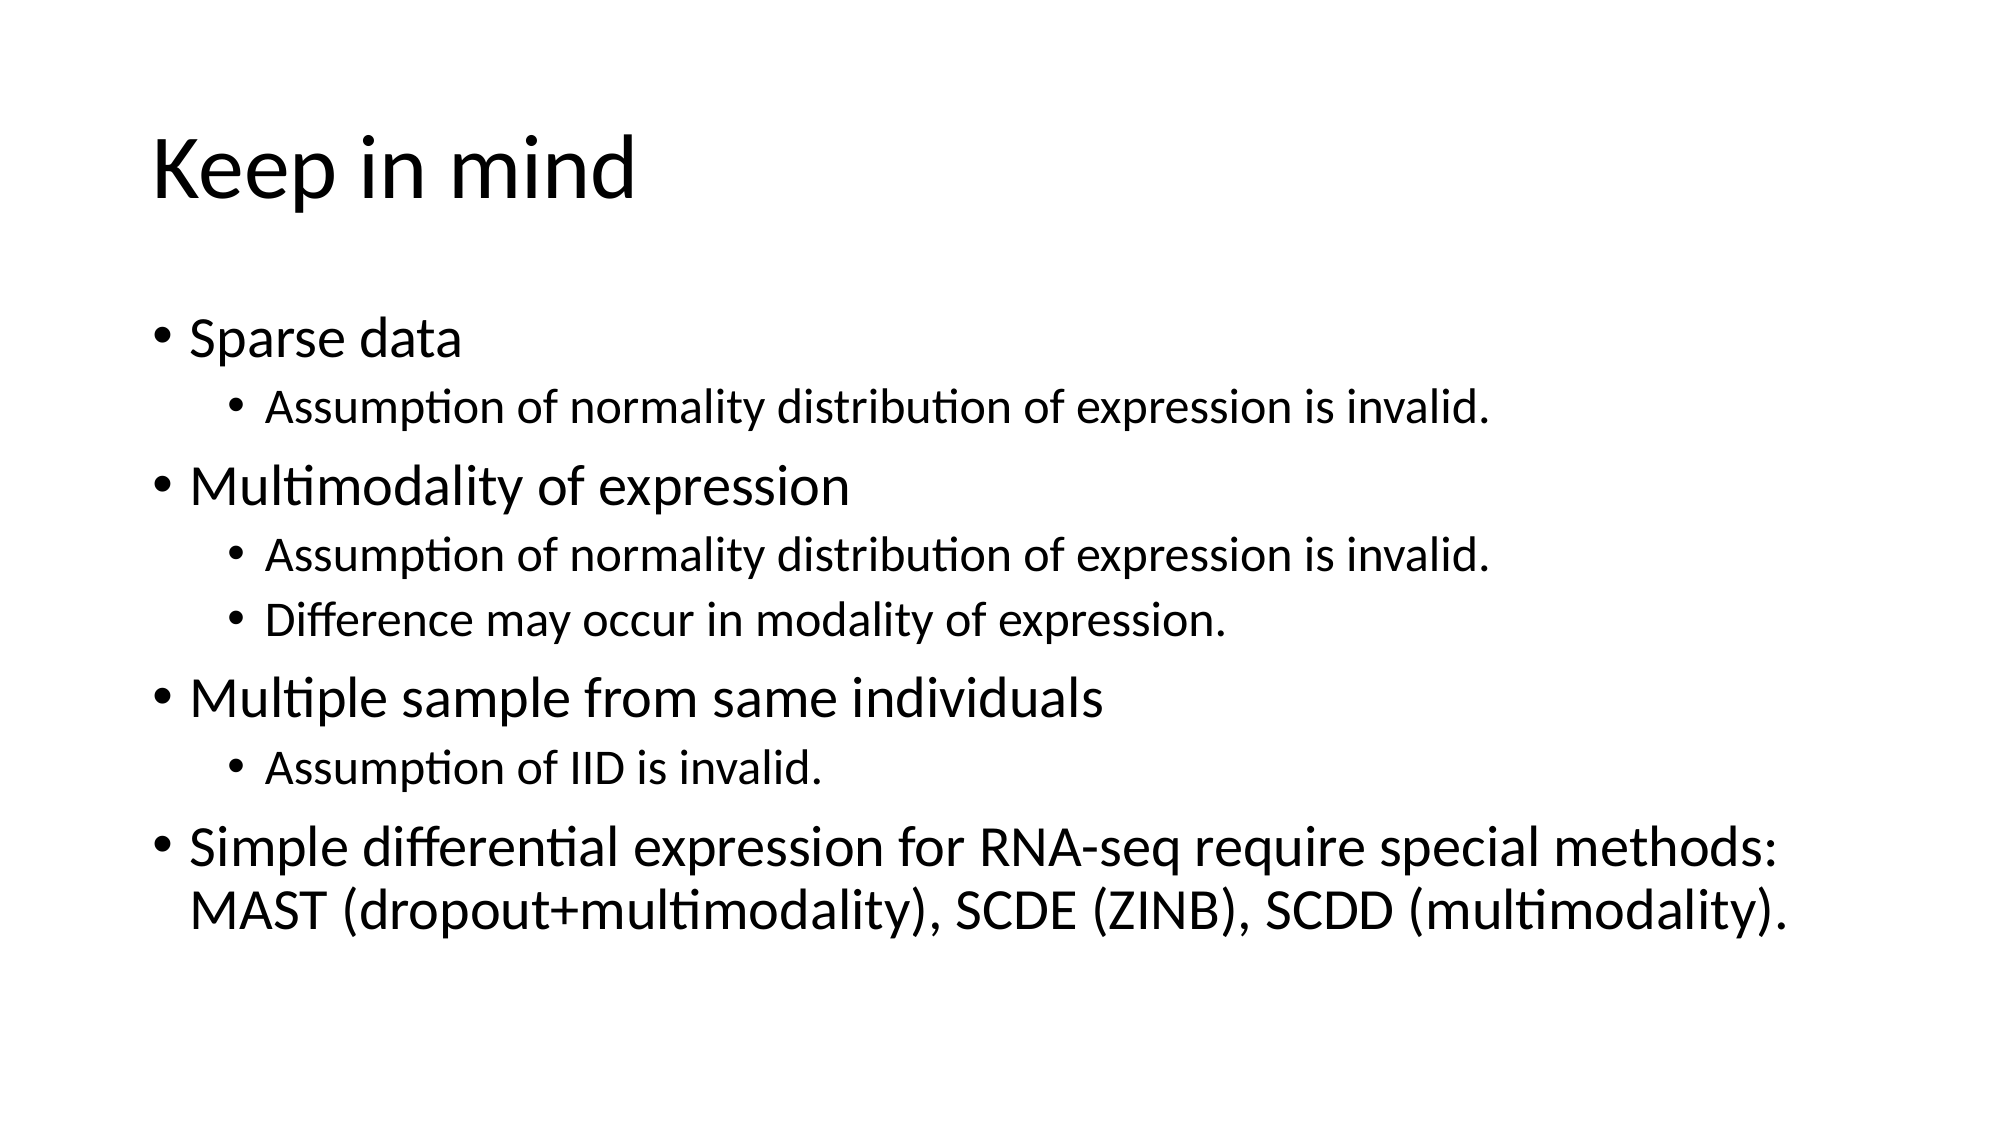

# Keep in mind
Sparse data
Assumption of normality distribution of expression is invalid.
Multimodality of expression
Assumption of normality distribution of expression is invalid.
Difference may occur in modality of expression.
Multiple sample from same individuals
Assumption of IID is invalid.
Simple differential expression for RNA-seq require special methods: MAST (dropout+multimodality), SCDE (ZINB), SCDD (multimodality).